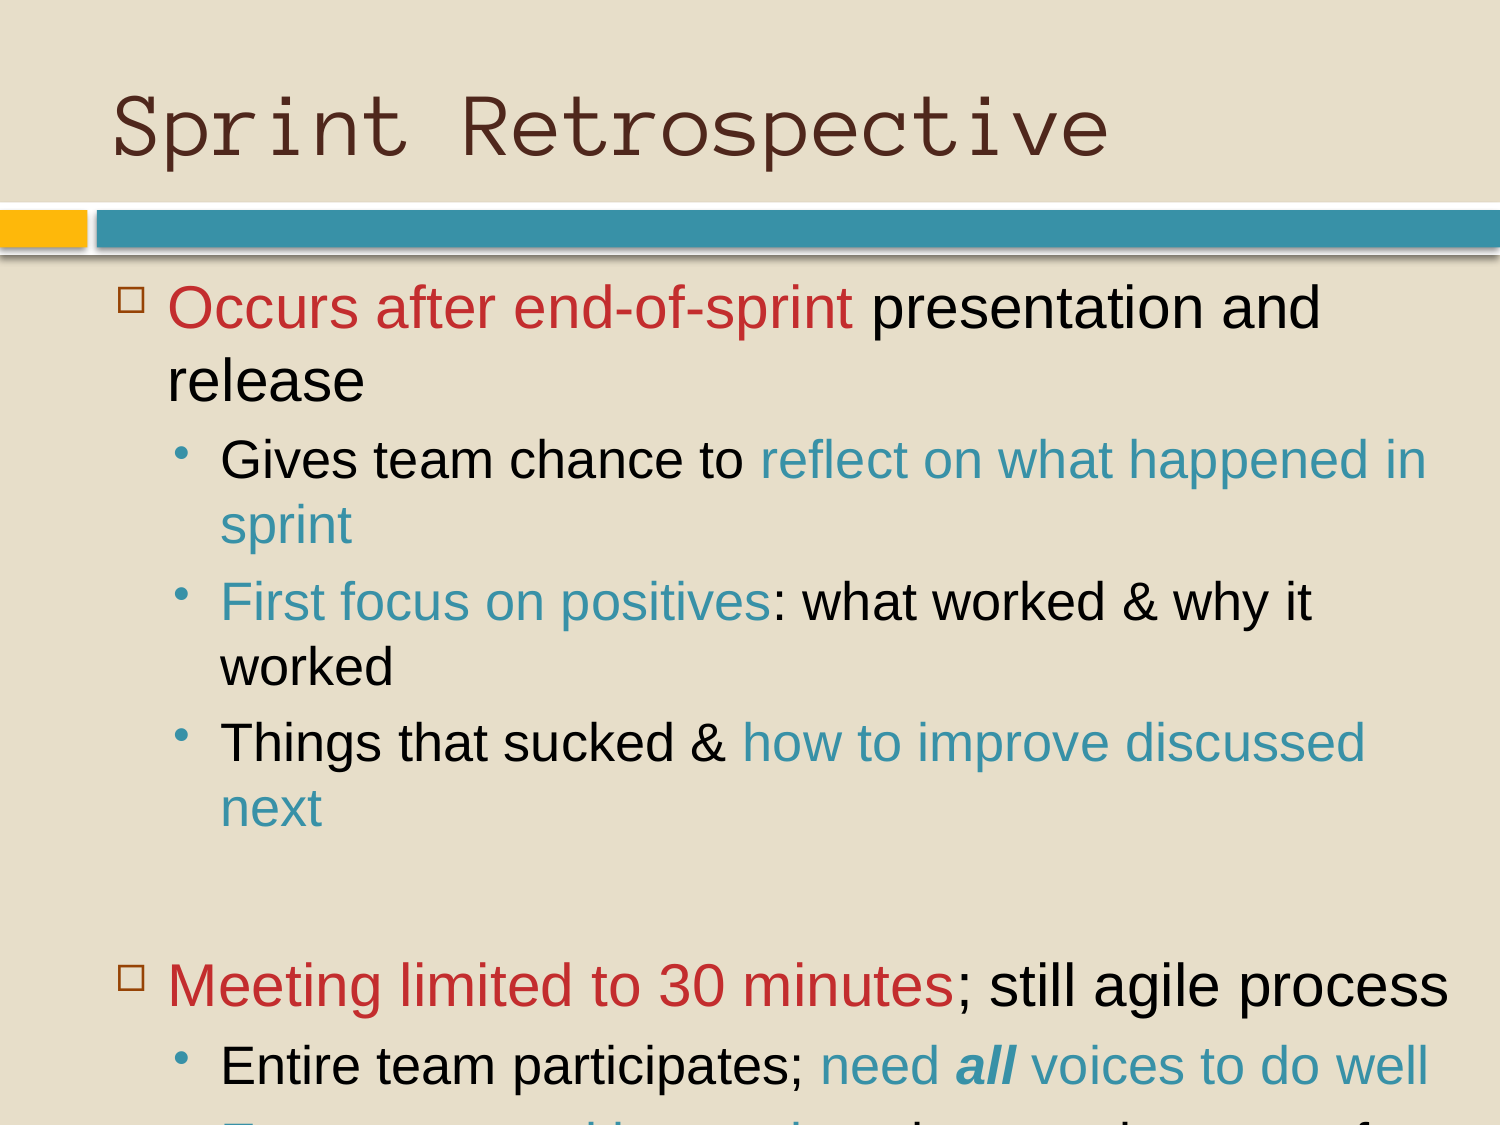

# Sprint Retrospective
Occurs after end-of-sprint presentation and release
Gives team chance to reflect on what happened in sprint
First focus on positives: what worked & why it worked
Things that sucked & how to improve discussed next

Meeting limited to 30 minutes; still agile process
Entire team participates; need all voices to do well
Everyone equal in meeting; democratic team, after all